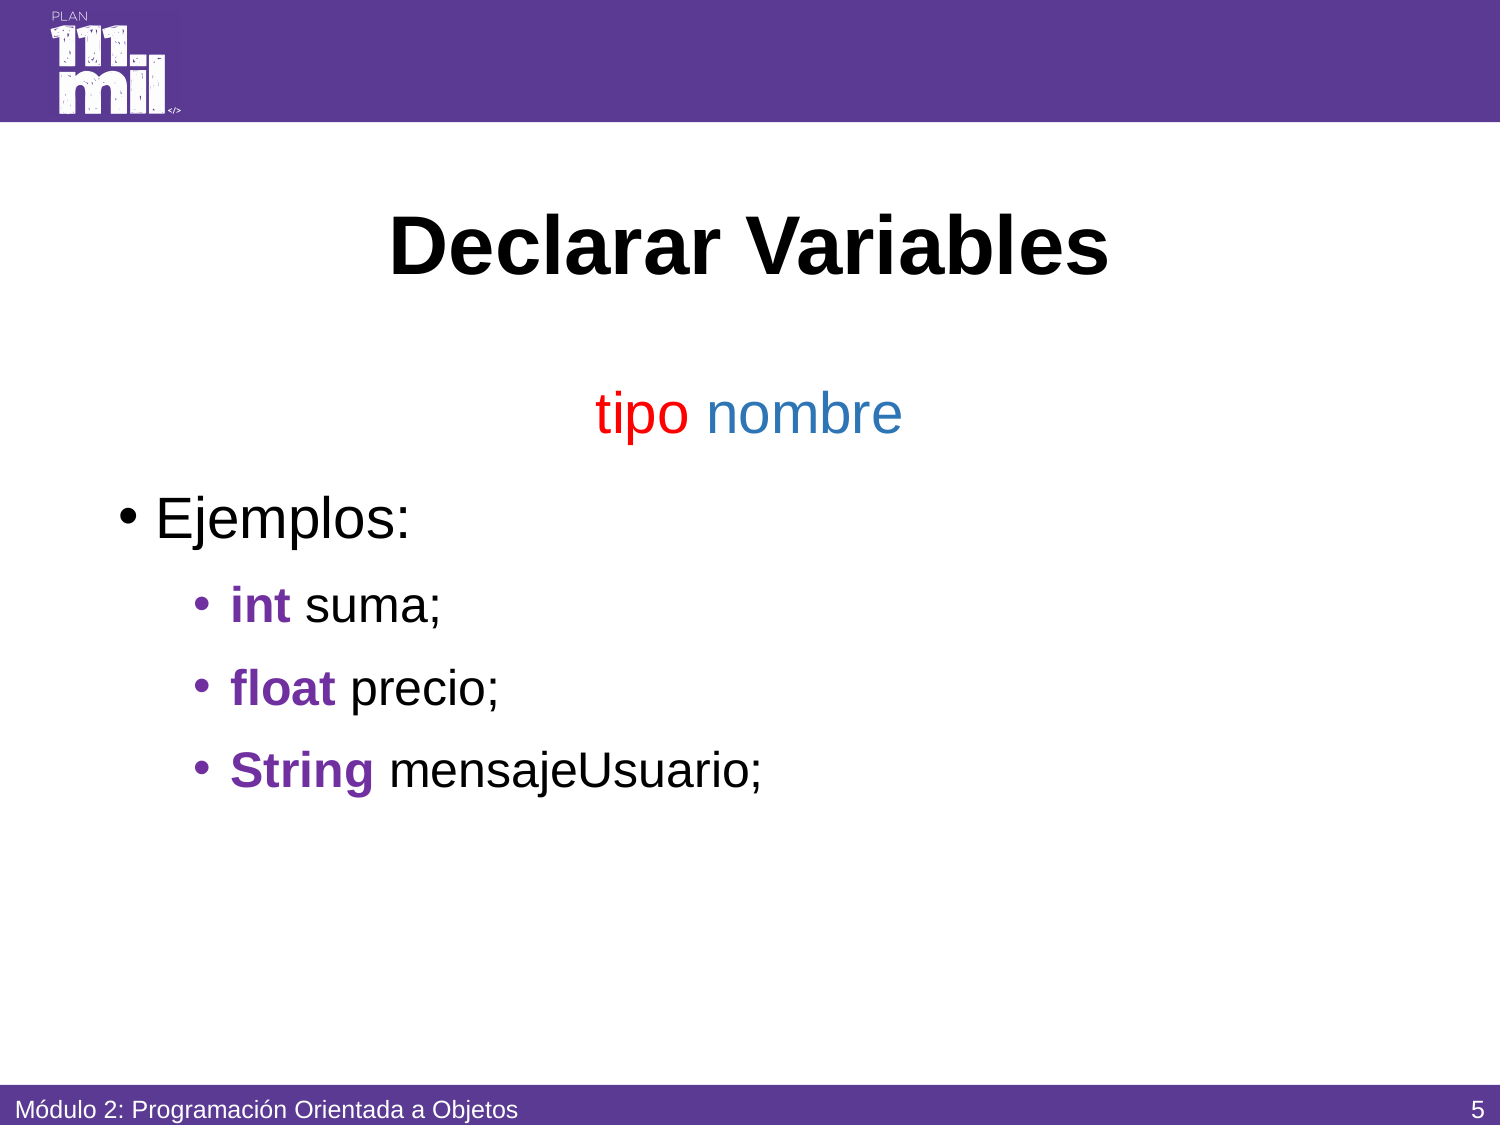

# Declarar Variables
tipo nombre
Ejemplos:
int suma;
float precio;
String mensajeUsuario;
5
Módulo 2: Programación Orientada a Objetos